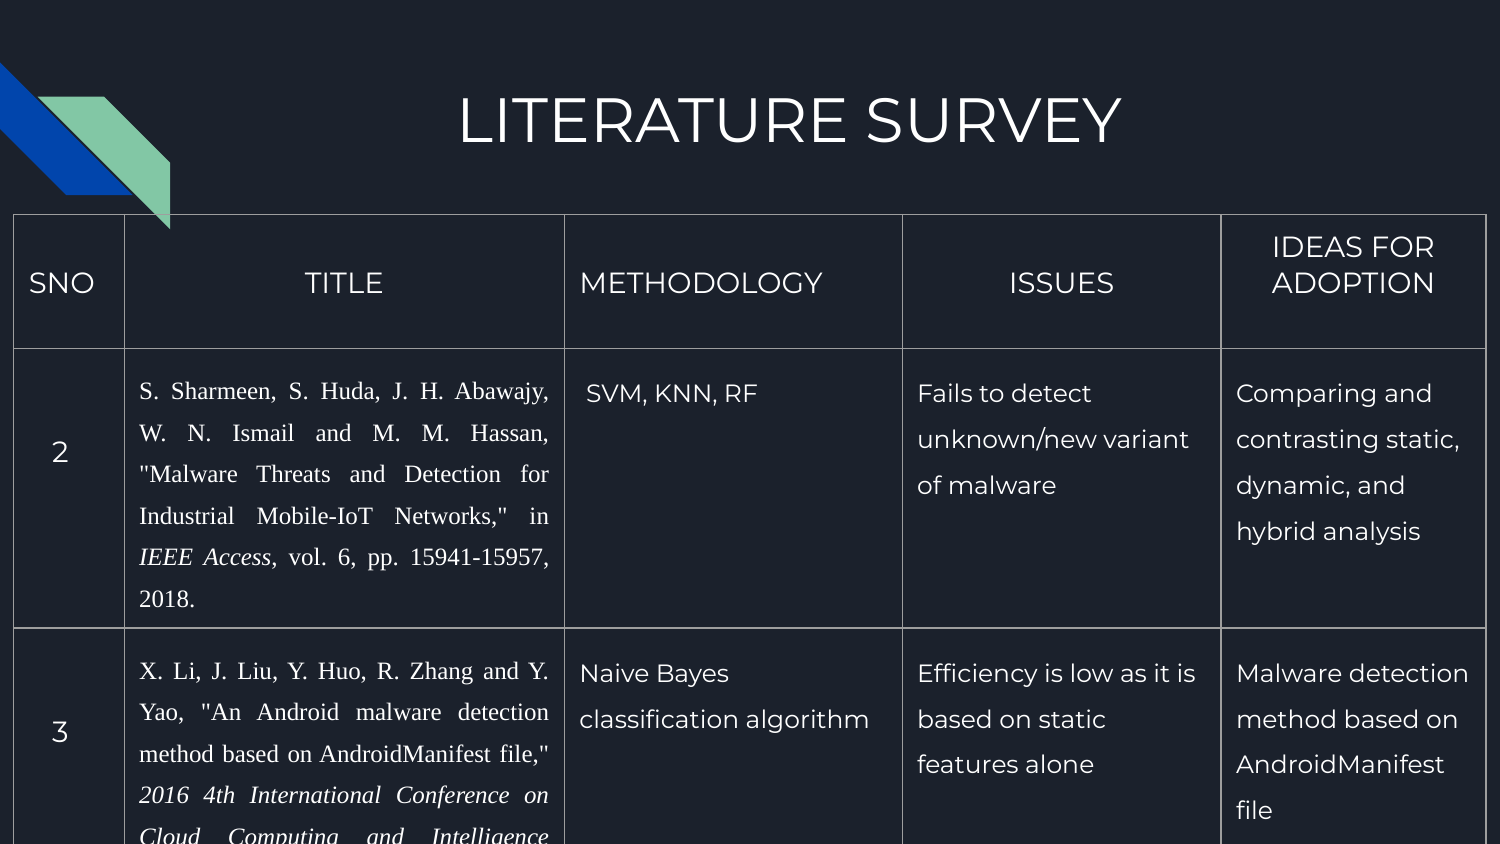

# LITERATURE SURVEY
| SNO | TITLE | METHODOLOGY | ISSUES | IDEAS FOR ADOPTION |
| --- | --- | --- | --- | --- |
| 2 | S. Sharmeen, S. Huda, J. H. Abawajy, W. N. Ismail and M. M. Hassan, "Malware Threats and Detection for Industrial Mobile-IoT Networks," in IEEE Access, vol. 6, pp. 15941-15957, 2018. | SVM, KNN, RF | Fails to detect unknown/new variant of malware | Comparing and contrasting static, dynamic, and hybrid analysis |
| 3 | X. Li, J. Liu, Y. Huo, R. Zhang and Y. Yao, "An Android malware detection method based on AndroidManifest file," 2016 4th International Conference on Cloud Computing and Intelligence Systems (CCIS), Beijing, 2016, pp. 239-243. | Naive Bayes classification algorithm | Efficiency is low as it is based on static features alone | Malware detection method based on AndroidManifest file |